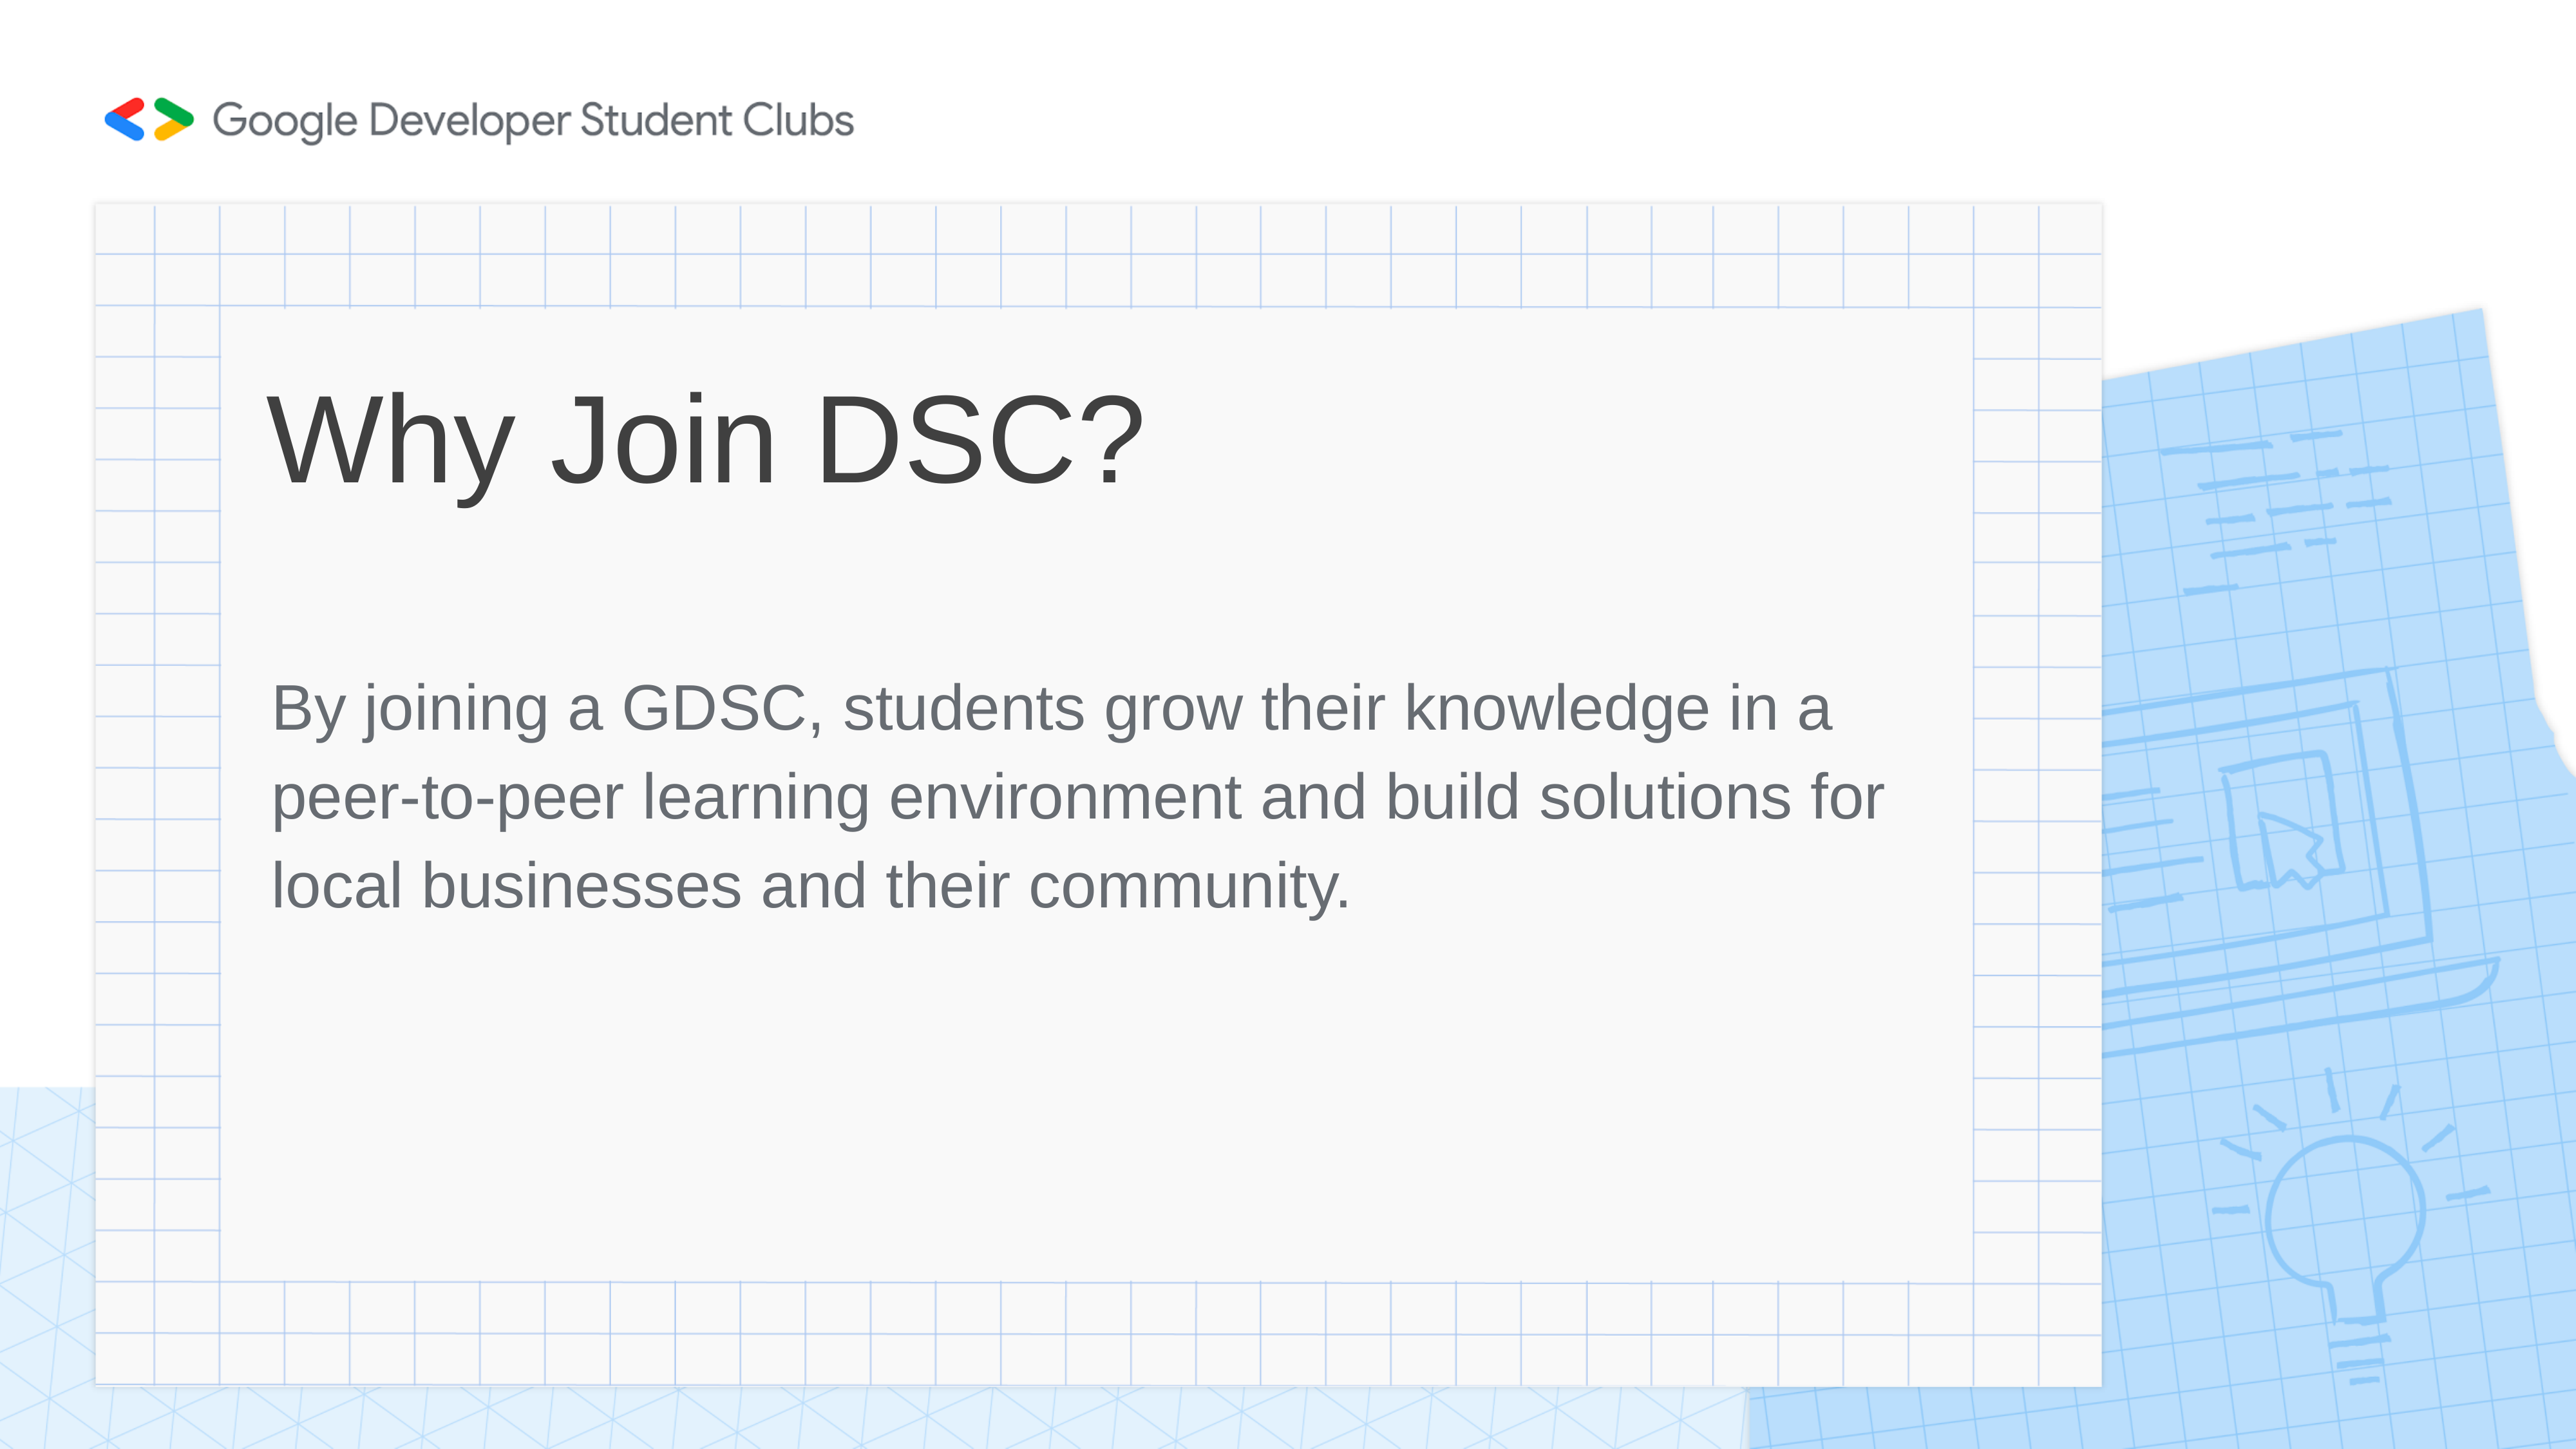

# Why Join DSC?
By joining a GDSC, students grow their knowledge in a peer-to-peer learning environment and build solutions for local businesses and their community.